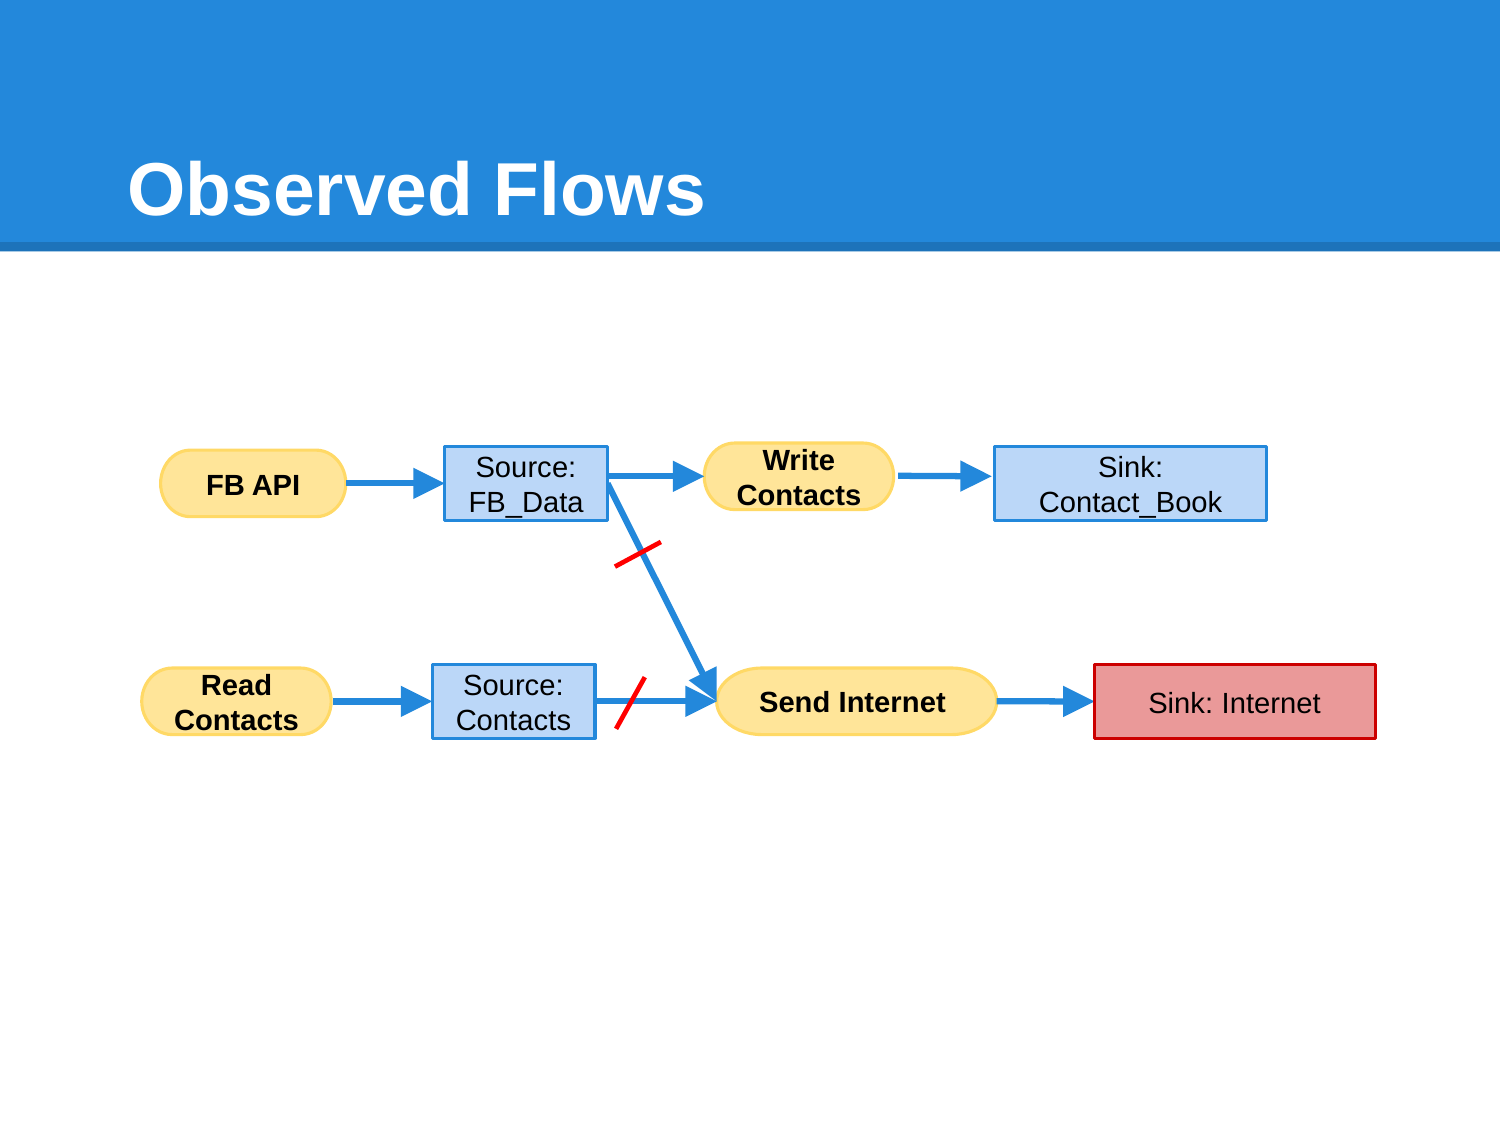

# Observed Flows
Write Contacts
Source: FB_Data
Sink: Contact_Book
FB API
Sink: Internet
Source: Contacts
Read Contacts
Send Internet